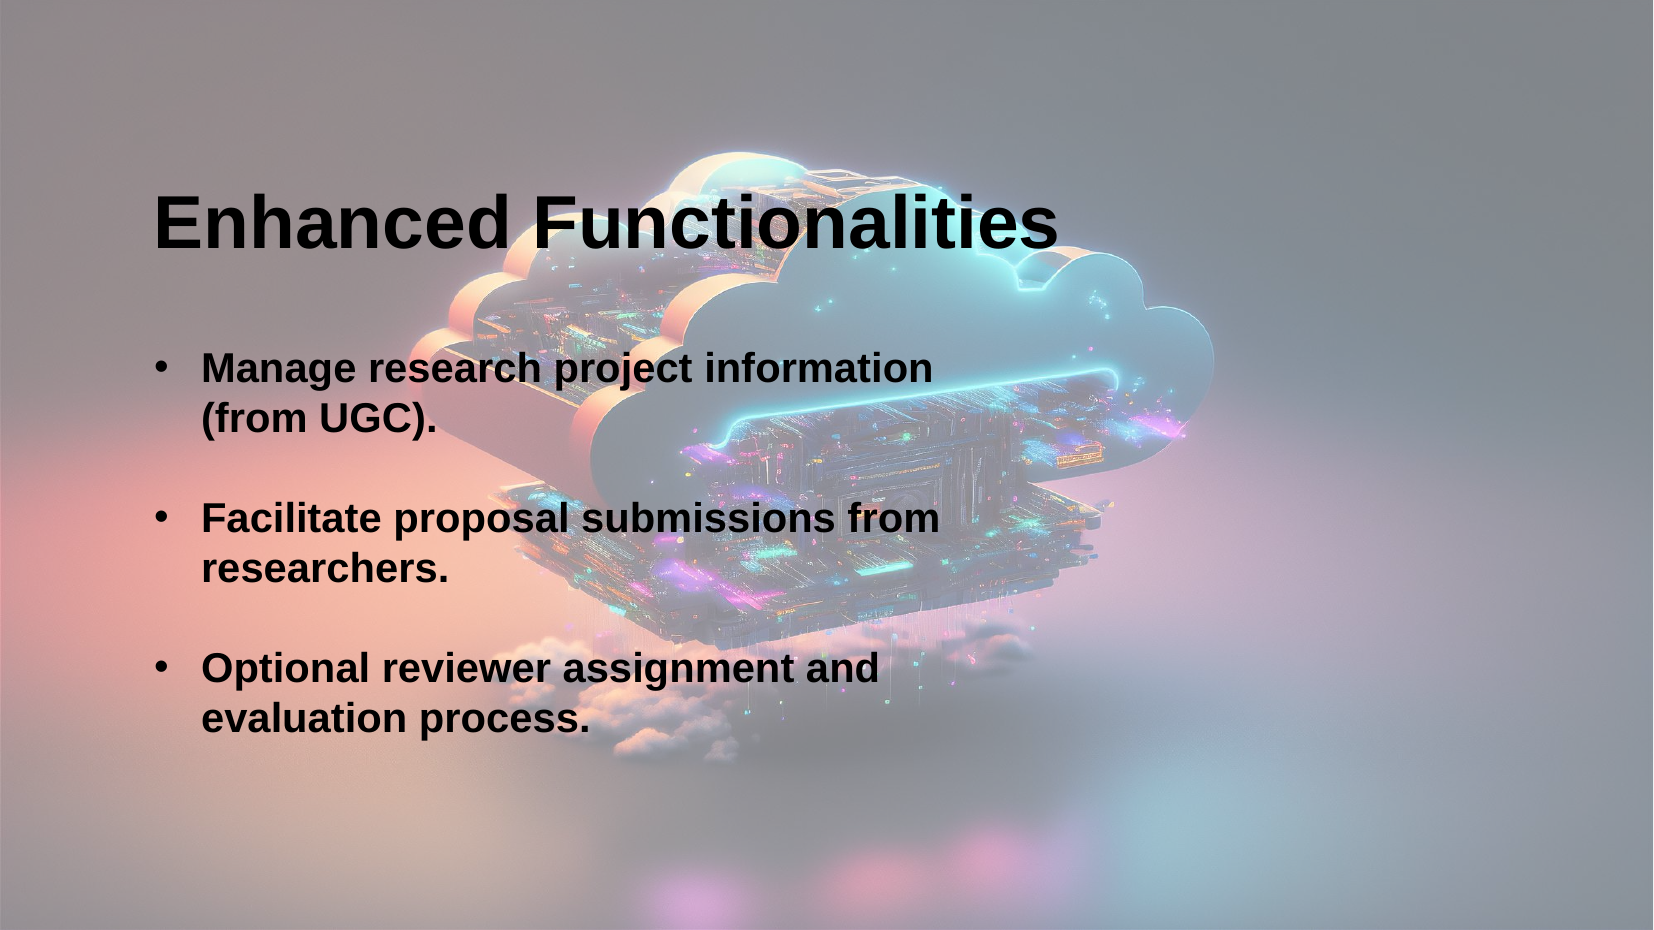

Enhanced Functionalities

Manage research project information (from UGC).

Facilitate proposal submissions from researchers.

Optional reviewer assignment and evaluation process.